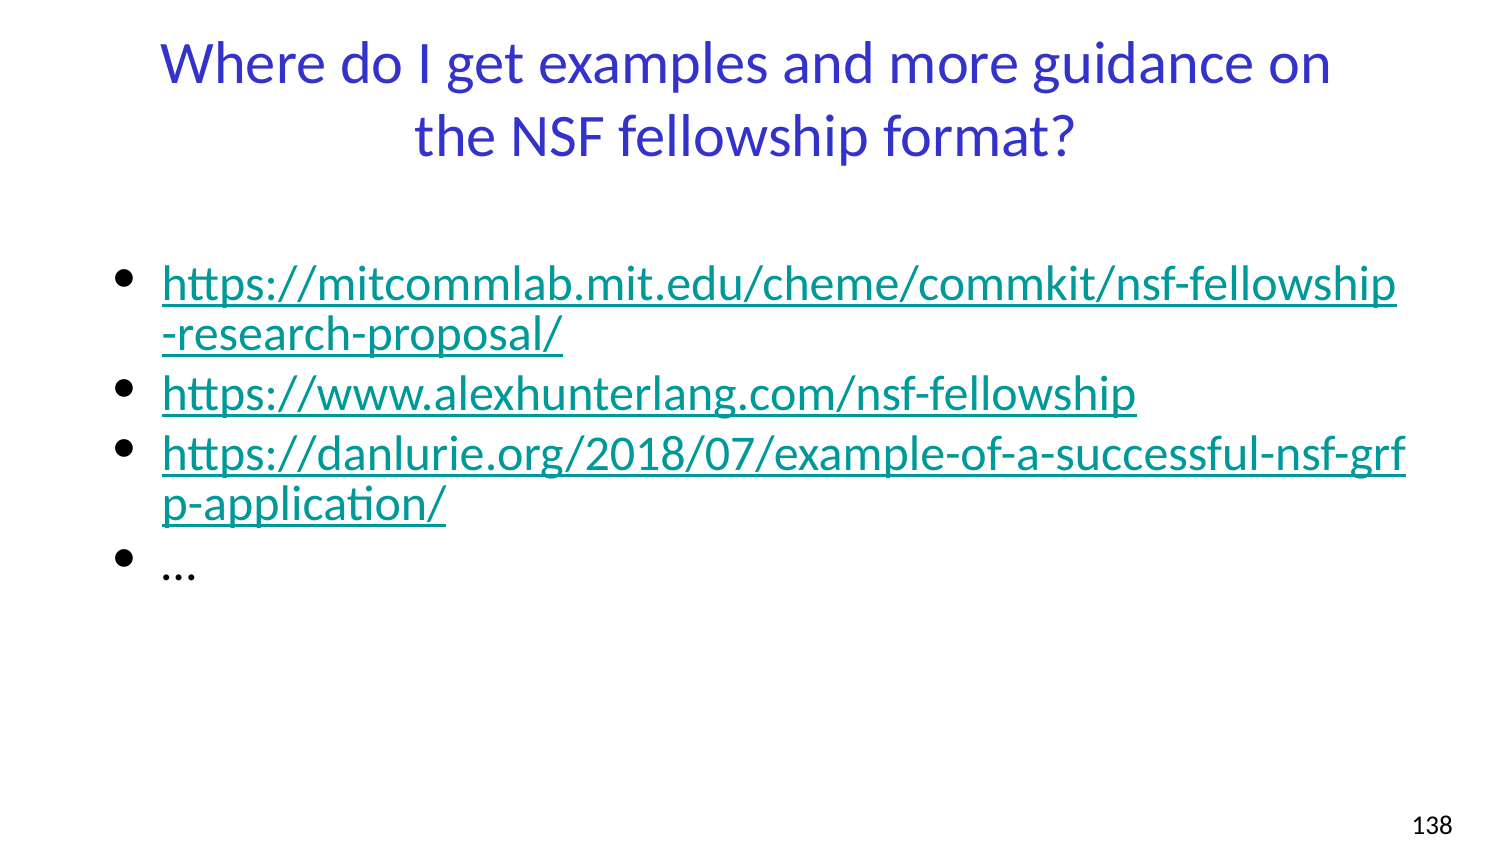

# Where do I get examples and more guidance on the NSF fellowship format?
https://mitcommlab.mit.edu/cheme/commkit/nsf-fellowship-research-proposal/
https://www.alexhunterlang.com/nsf-fellowship
https://danlurie.org/2018/07/example-of-a-successful-nsf-grfp-application/
…
138